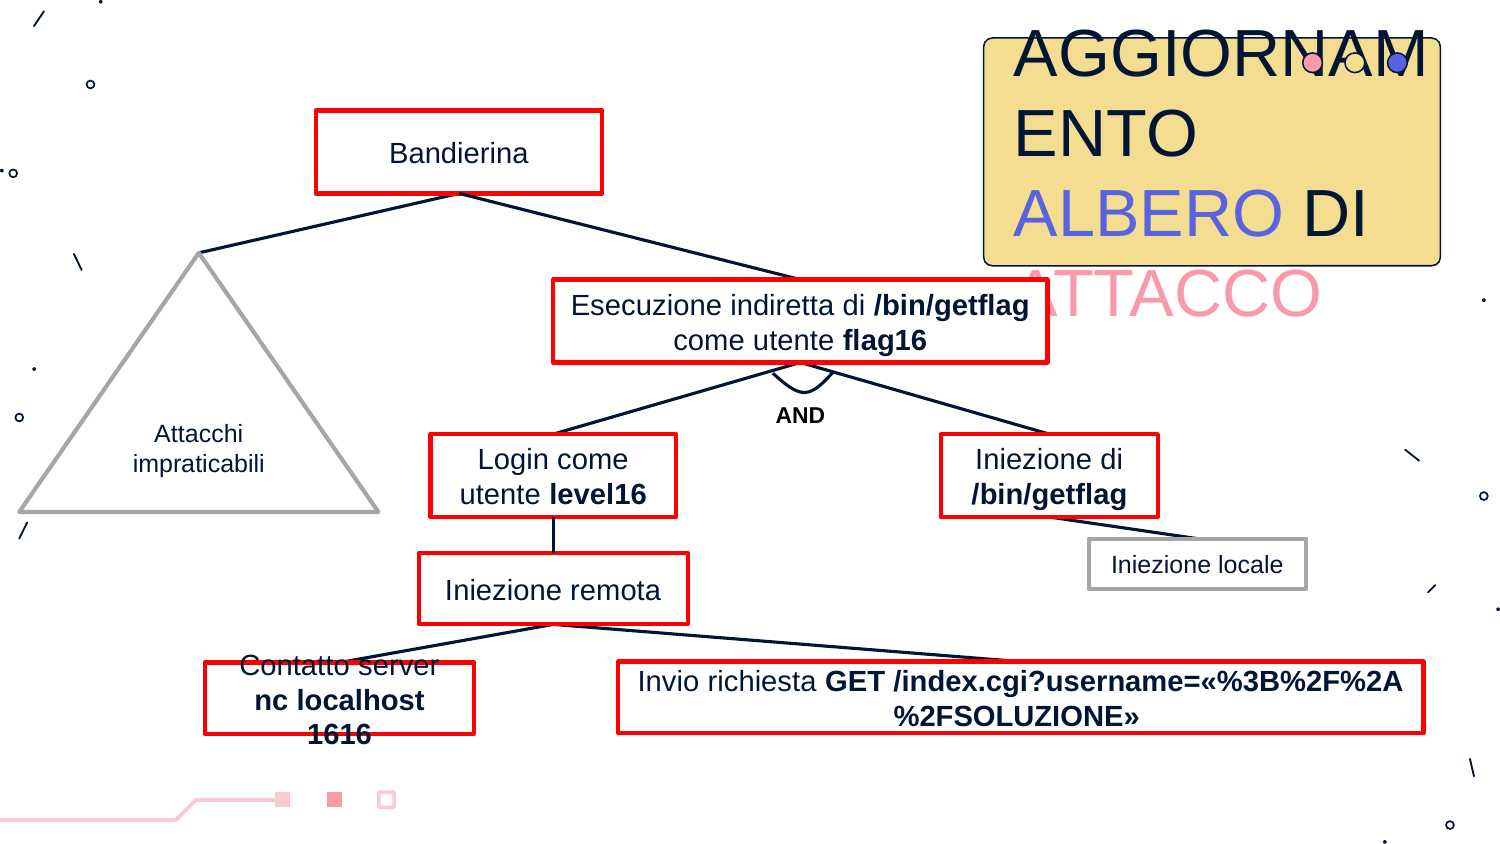

# AGGIORNAMENTO ALBERO DI  ATTACCO

Bandierina
Attacchi impraticabili
Esecuzione indiretta di /bin/getflag come utente flag16

AND
Login come utente level16
Iniezione di /bin/getflag
Iniezione locale
Iniezione remota
Invio richiesta GET /index.cgi?username=«%3B%2F%2A%2FSOLUZIONE»
Contatto server nc localhost 1616